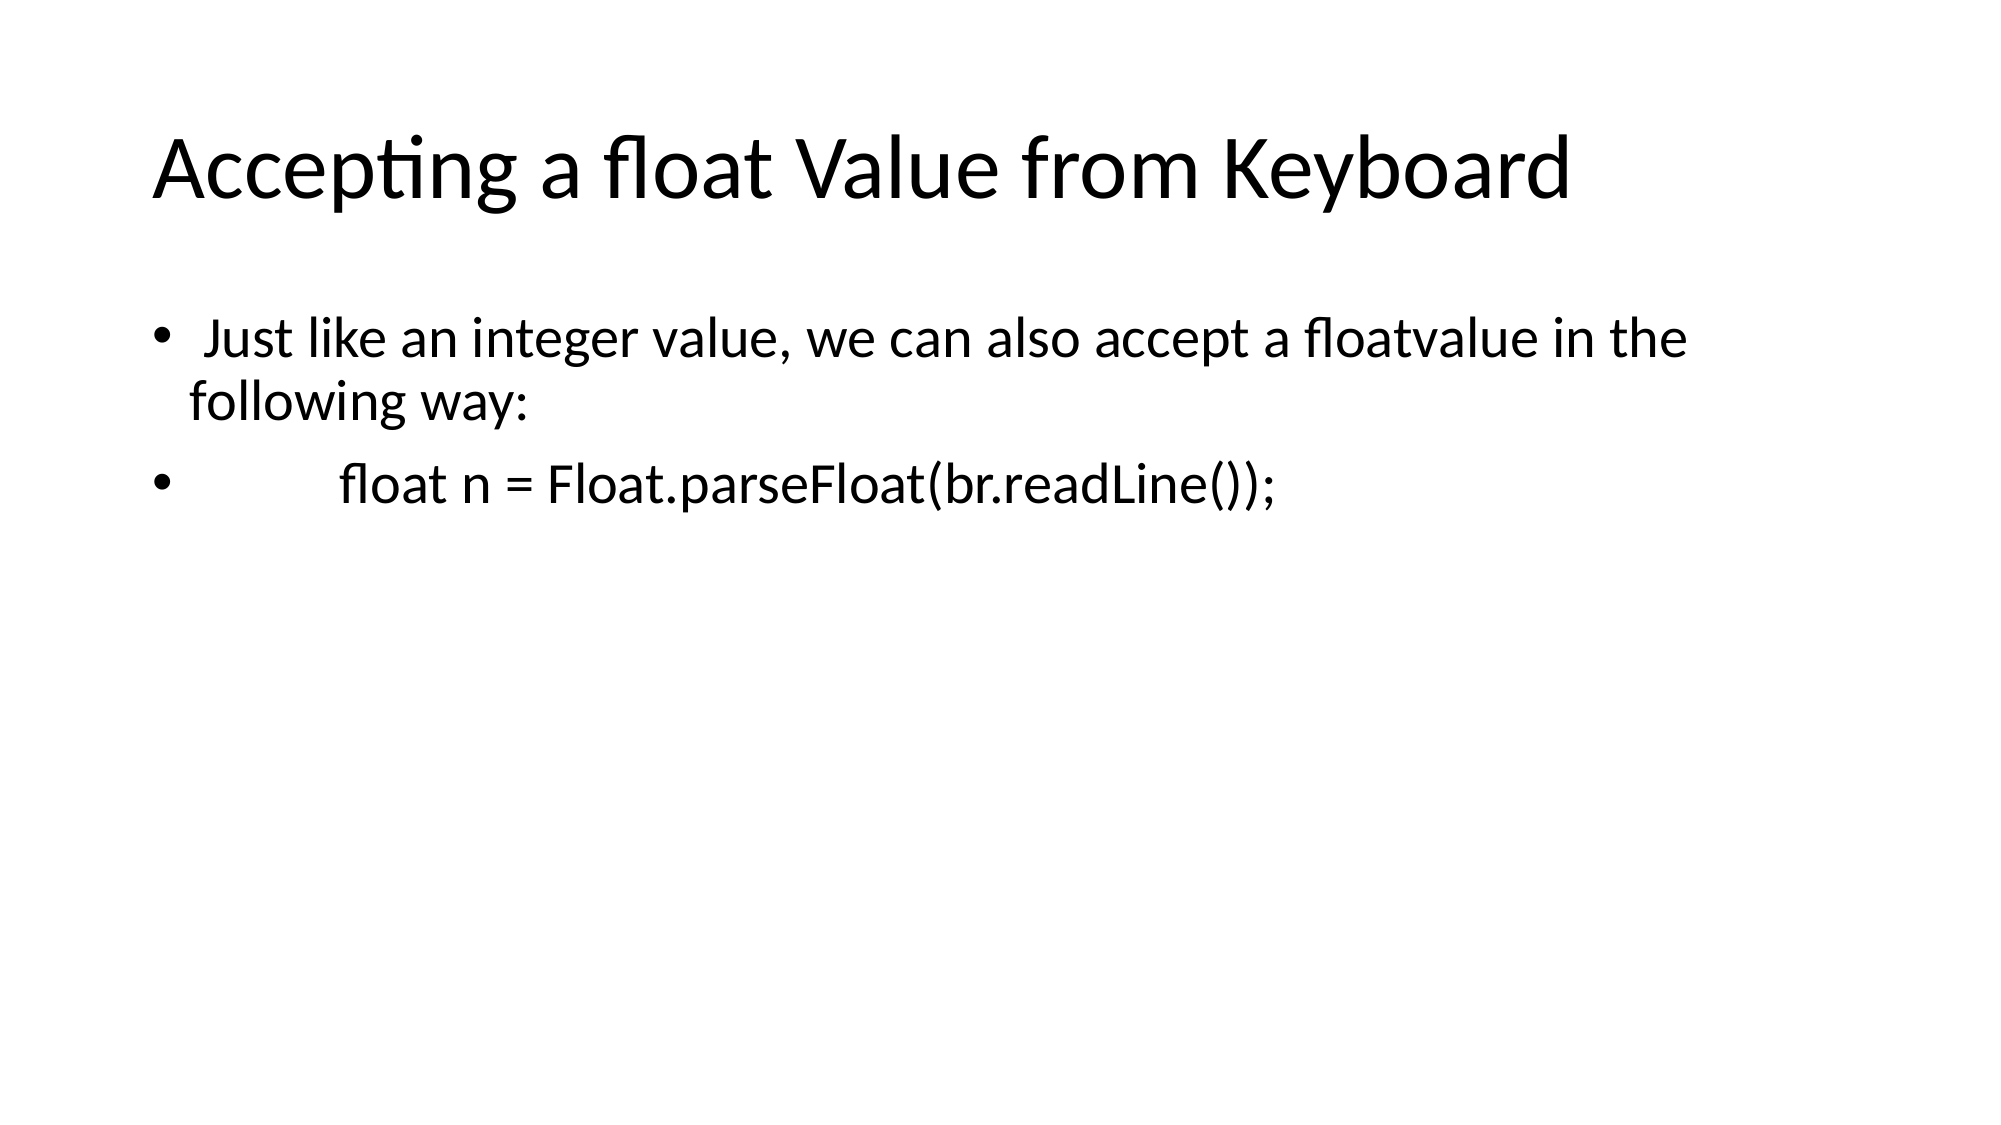

# Accepting a float Value from Keyboard
 Just like an integer value, we can also accept a floatvalue in the following way:
	float n = Float.parseFloat(br.readLine());